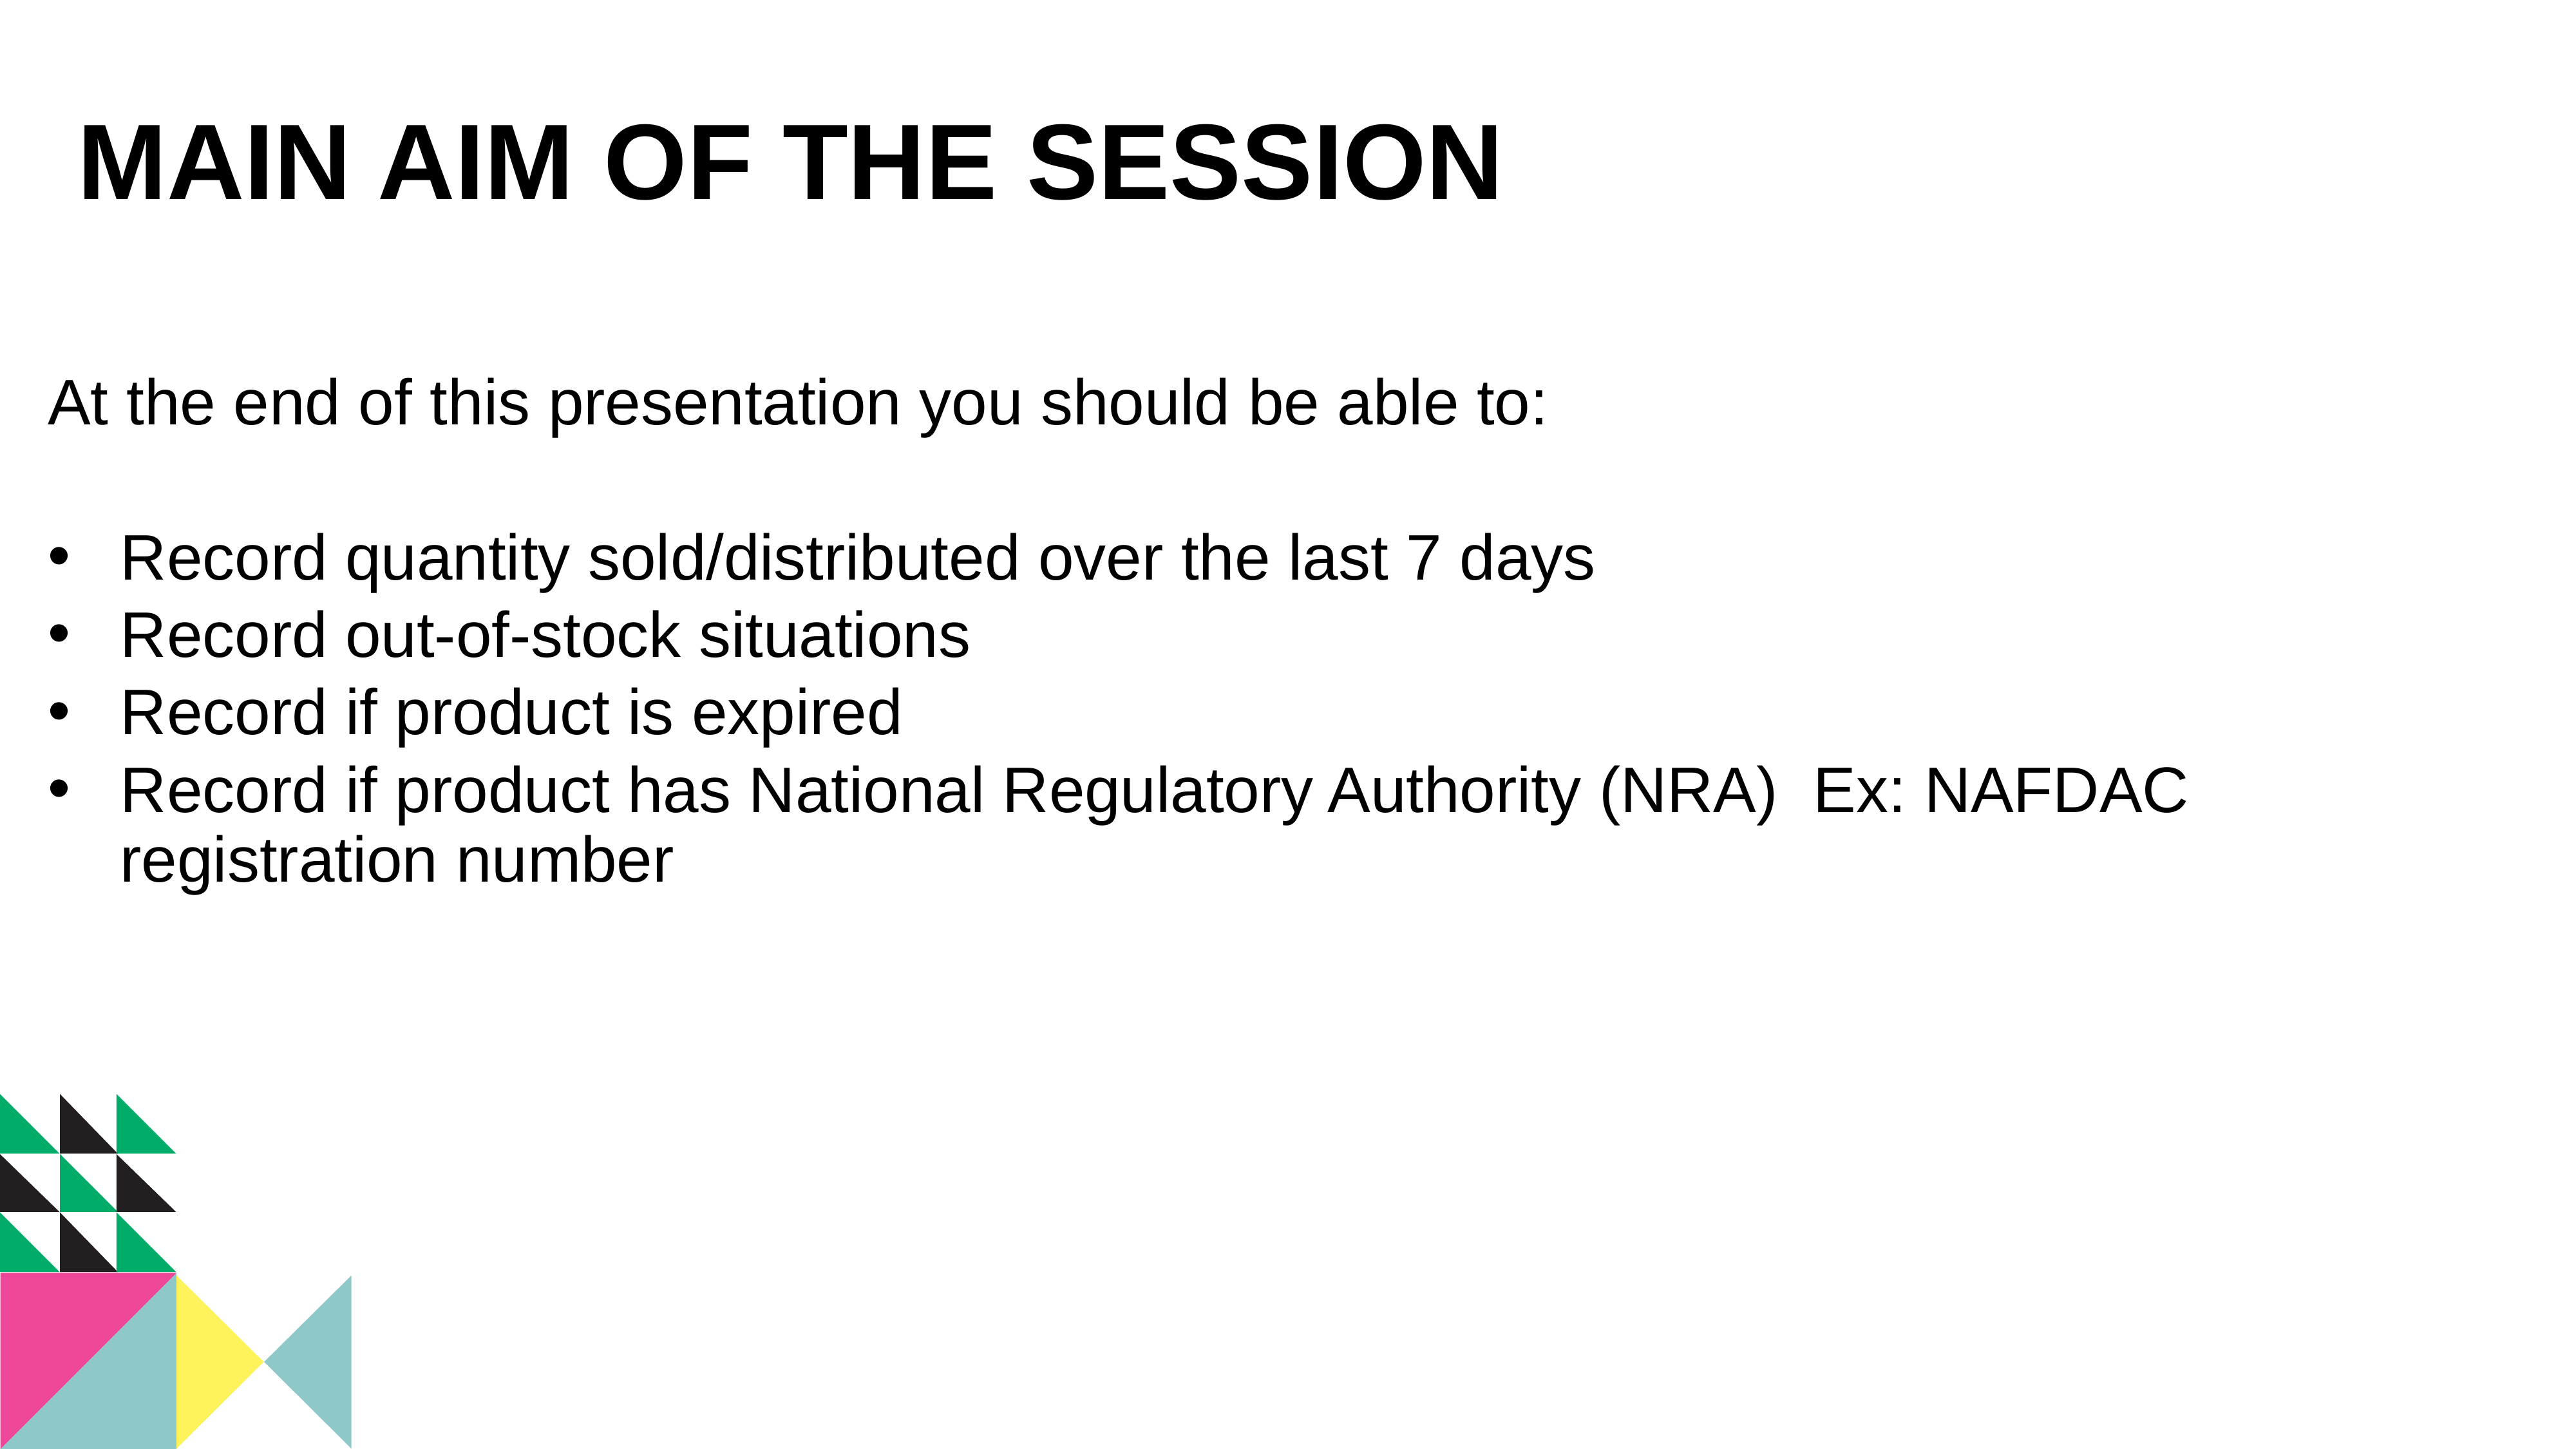

MAIN AIM OF THE SESSION
At the end of this presentation you should be able to:

Record quantity sold/distributed over the last 7 days
Record out-of-stock situations
Record if product is expired
Record if product has National Regulatory Authority (NRA)  Ex: NAFDAC registration number